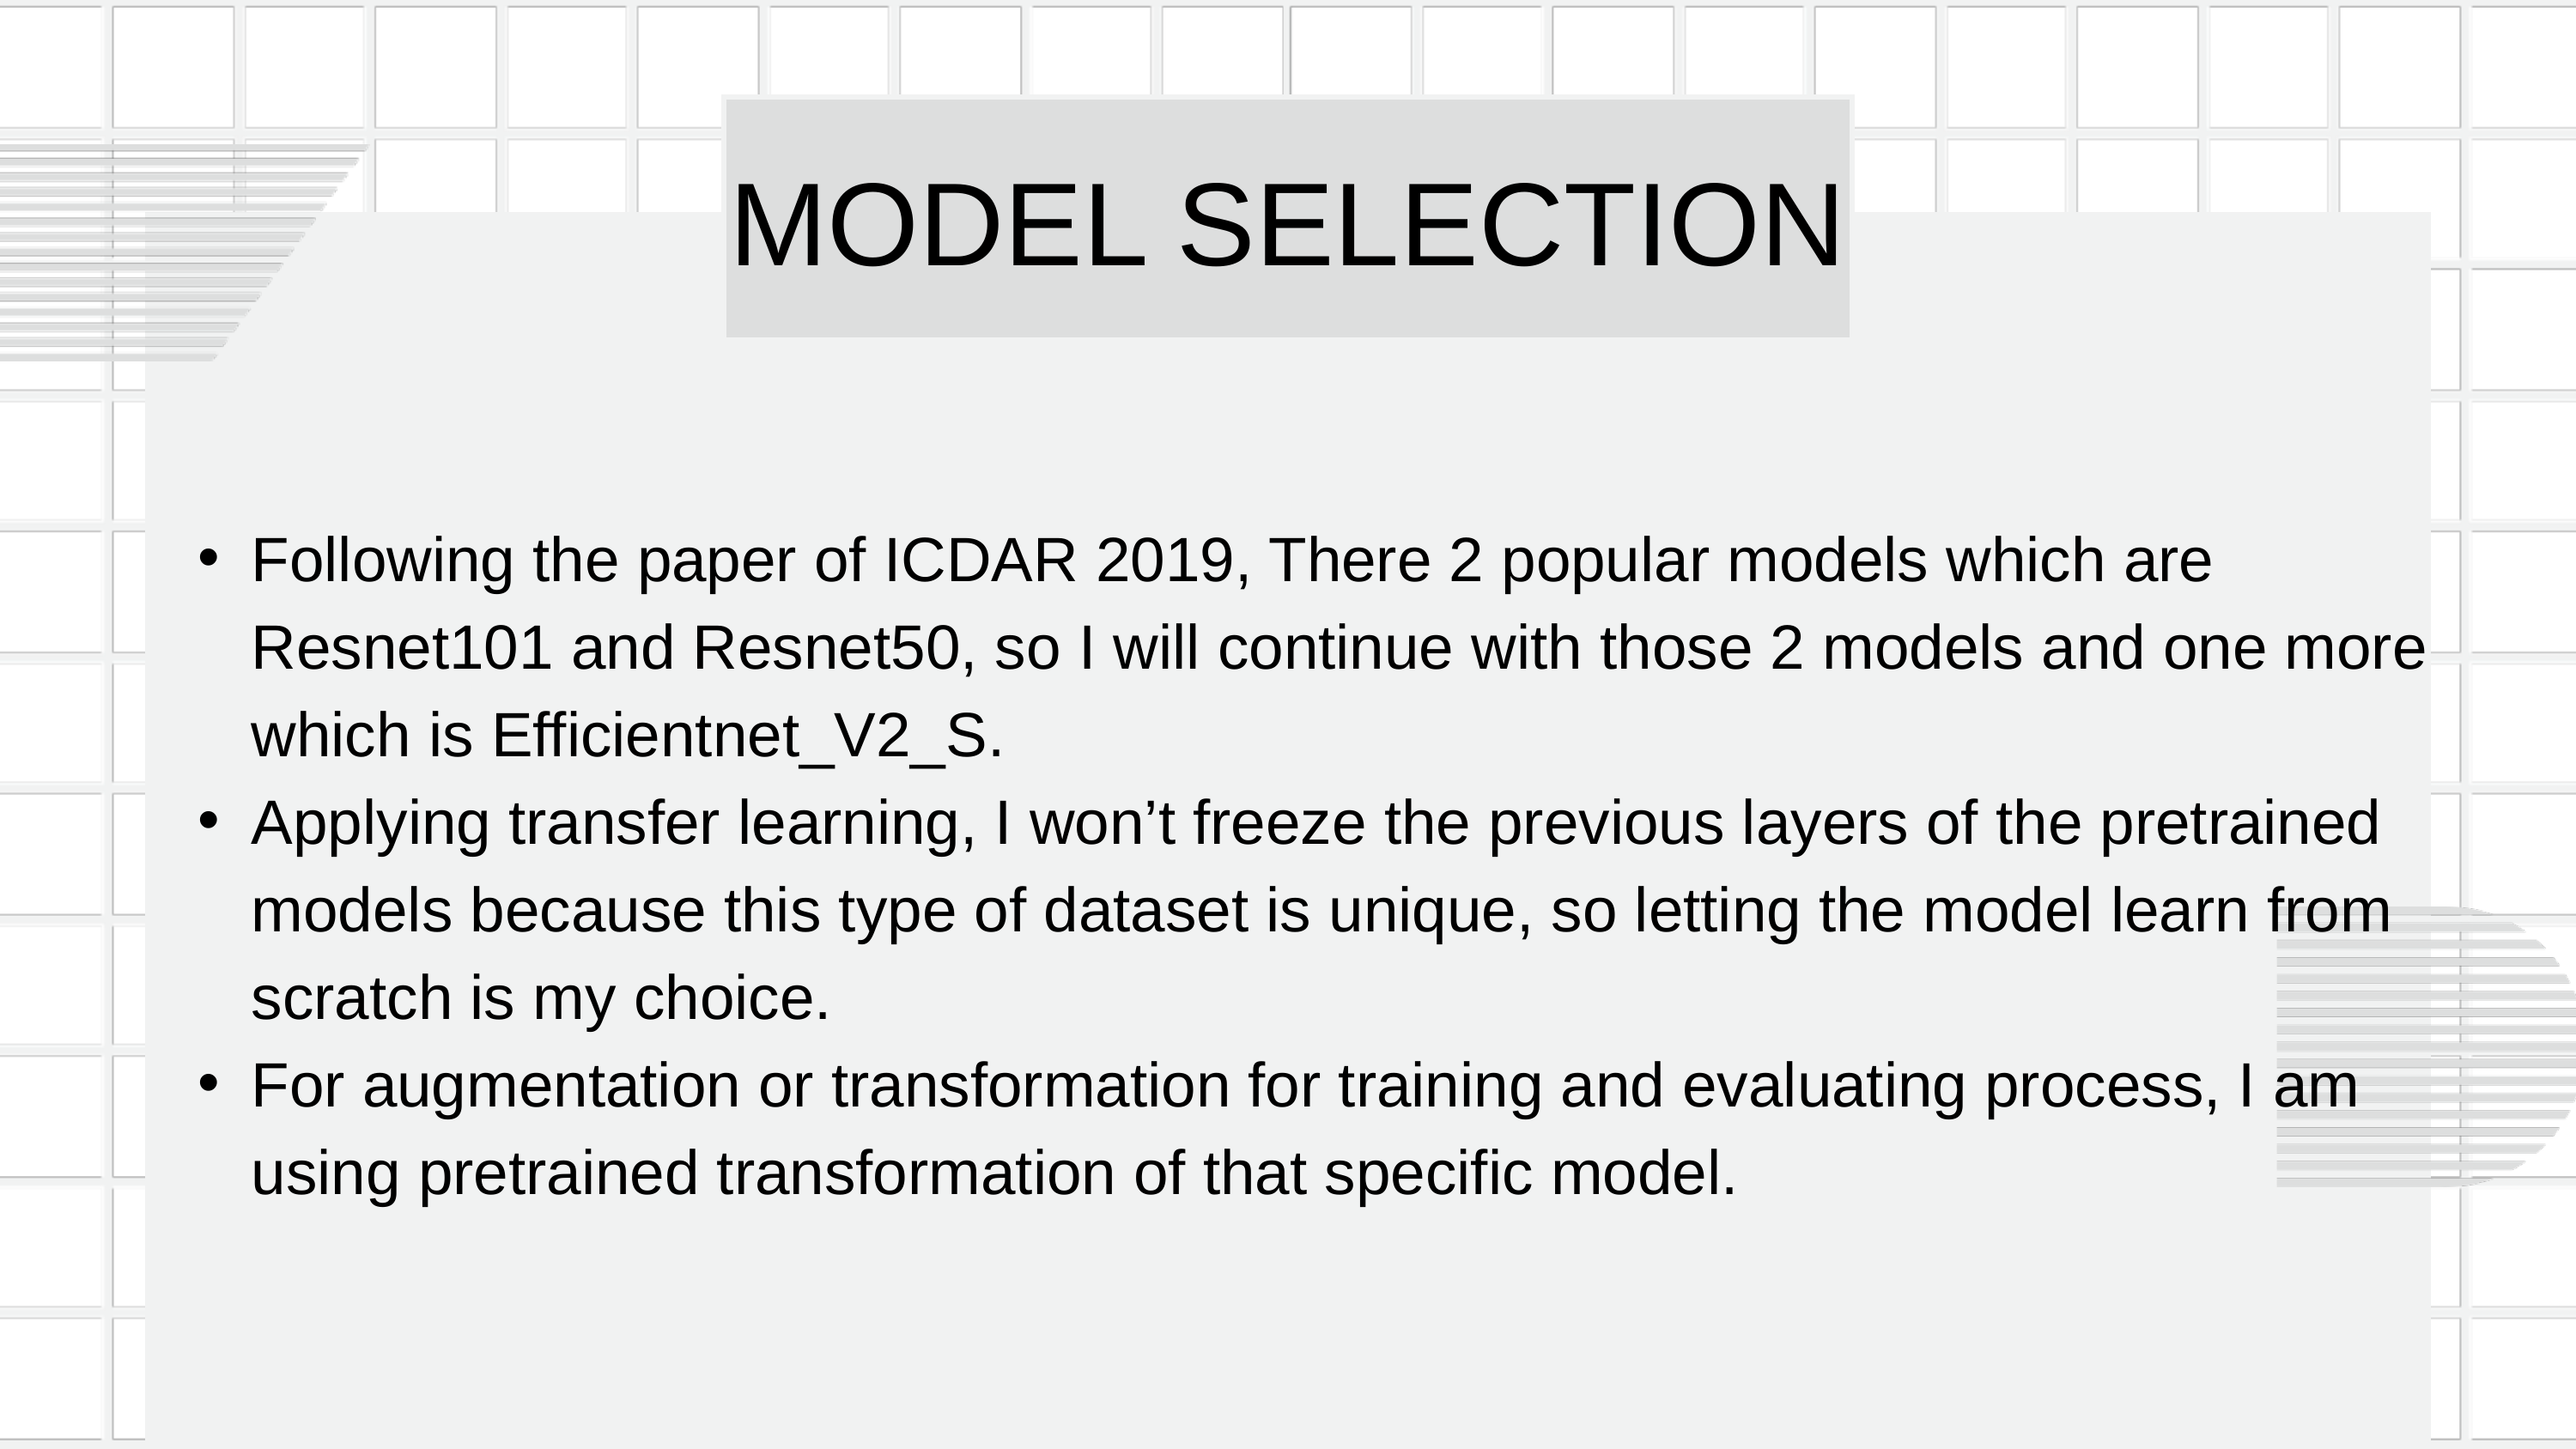

MODEL SELECTION

Following the paper of ICDAR 2019, There 2 popular models which are Resnet101 and Resnet50, so I will continue with those 2 models and one more which is Efficientnet_V2_S.
Applying transfer learning, I won’t freeze the previous layers of the pretrained models because this type of dataset is unique, so letting the model learn from scratch is my choice.
For augmentation or transformation for training and evaluating process, I am using pretrained transformation of that specific model.